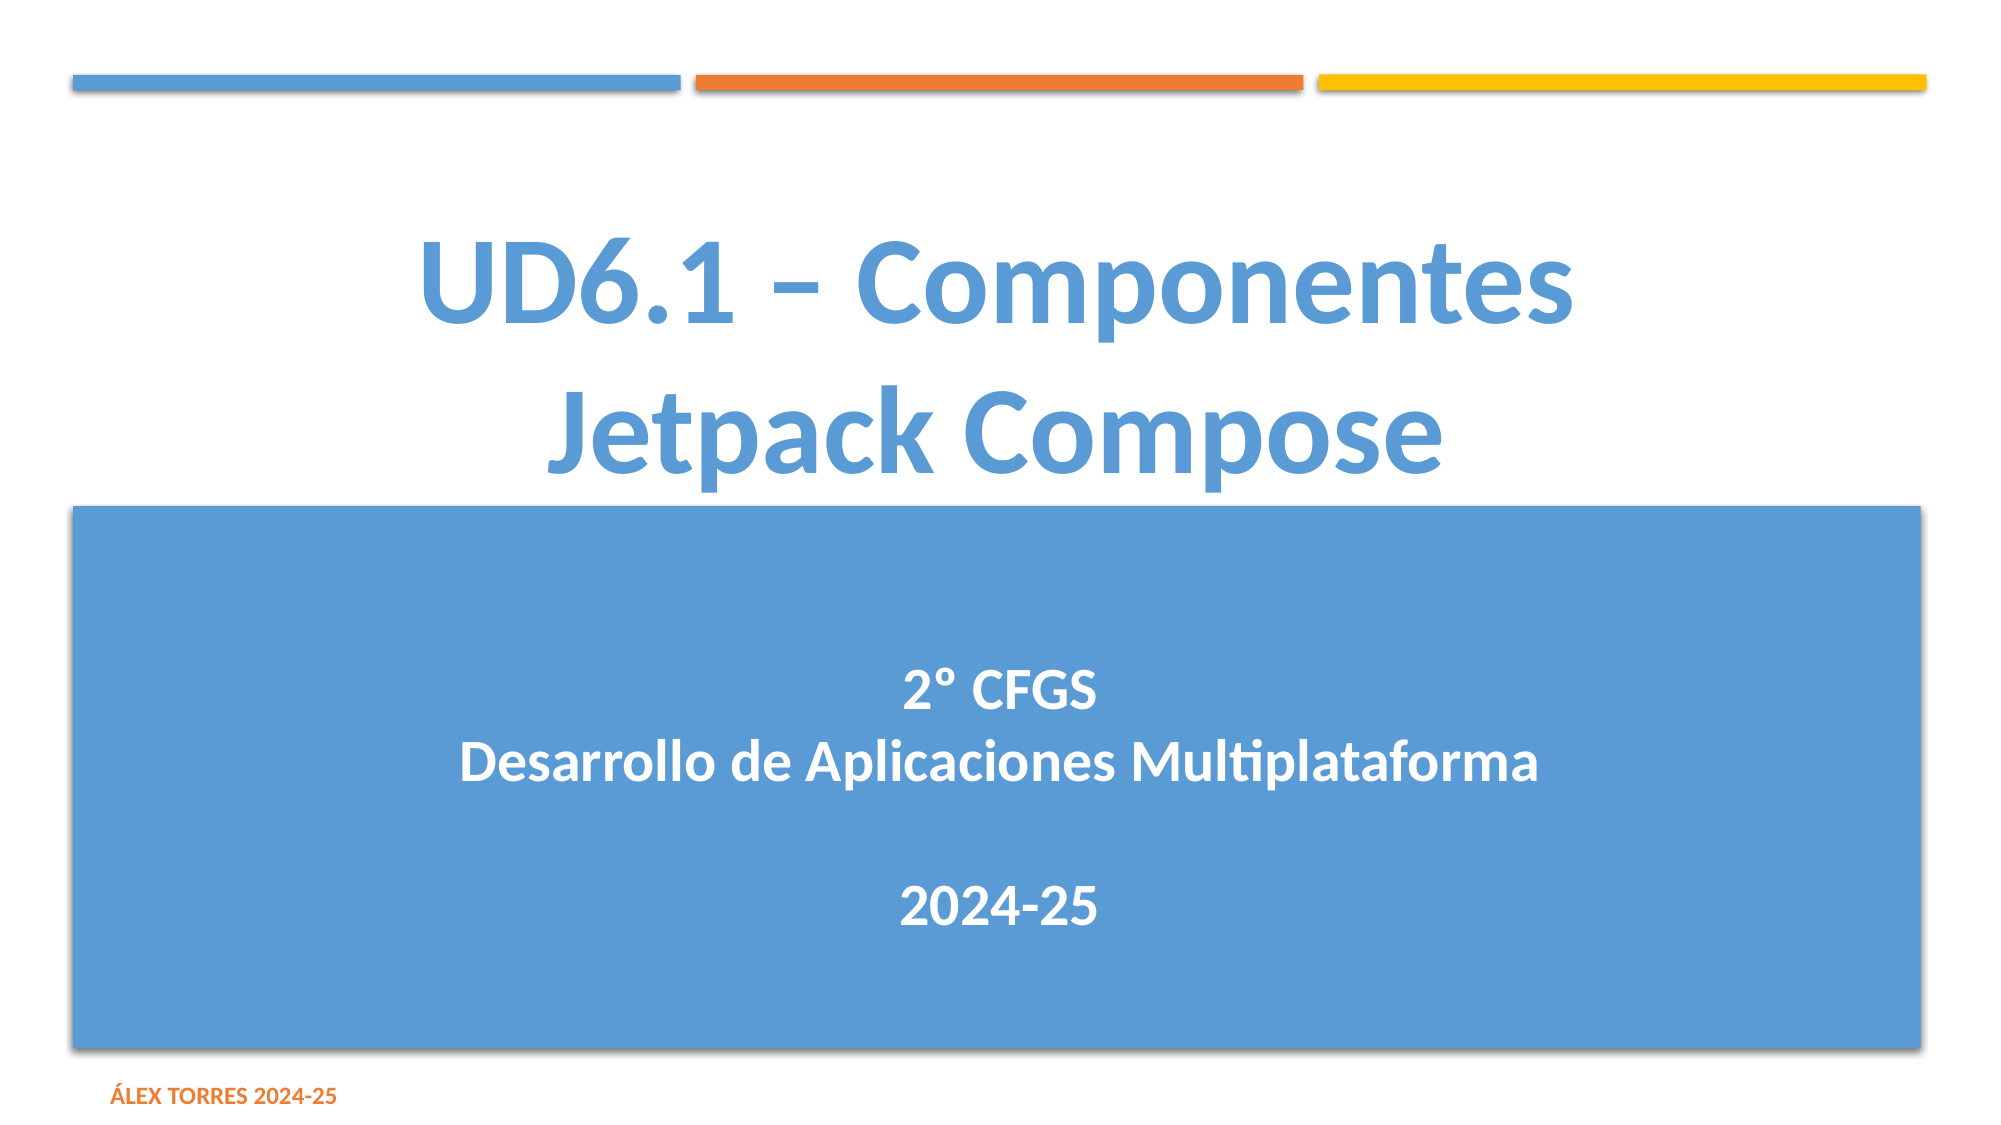

# UD6.1 – Componentes Jetpack Compose
2º CFGS
Desarrollo de Aplicaciones Multiplataforma

2024-25